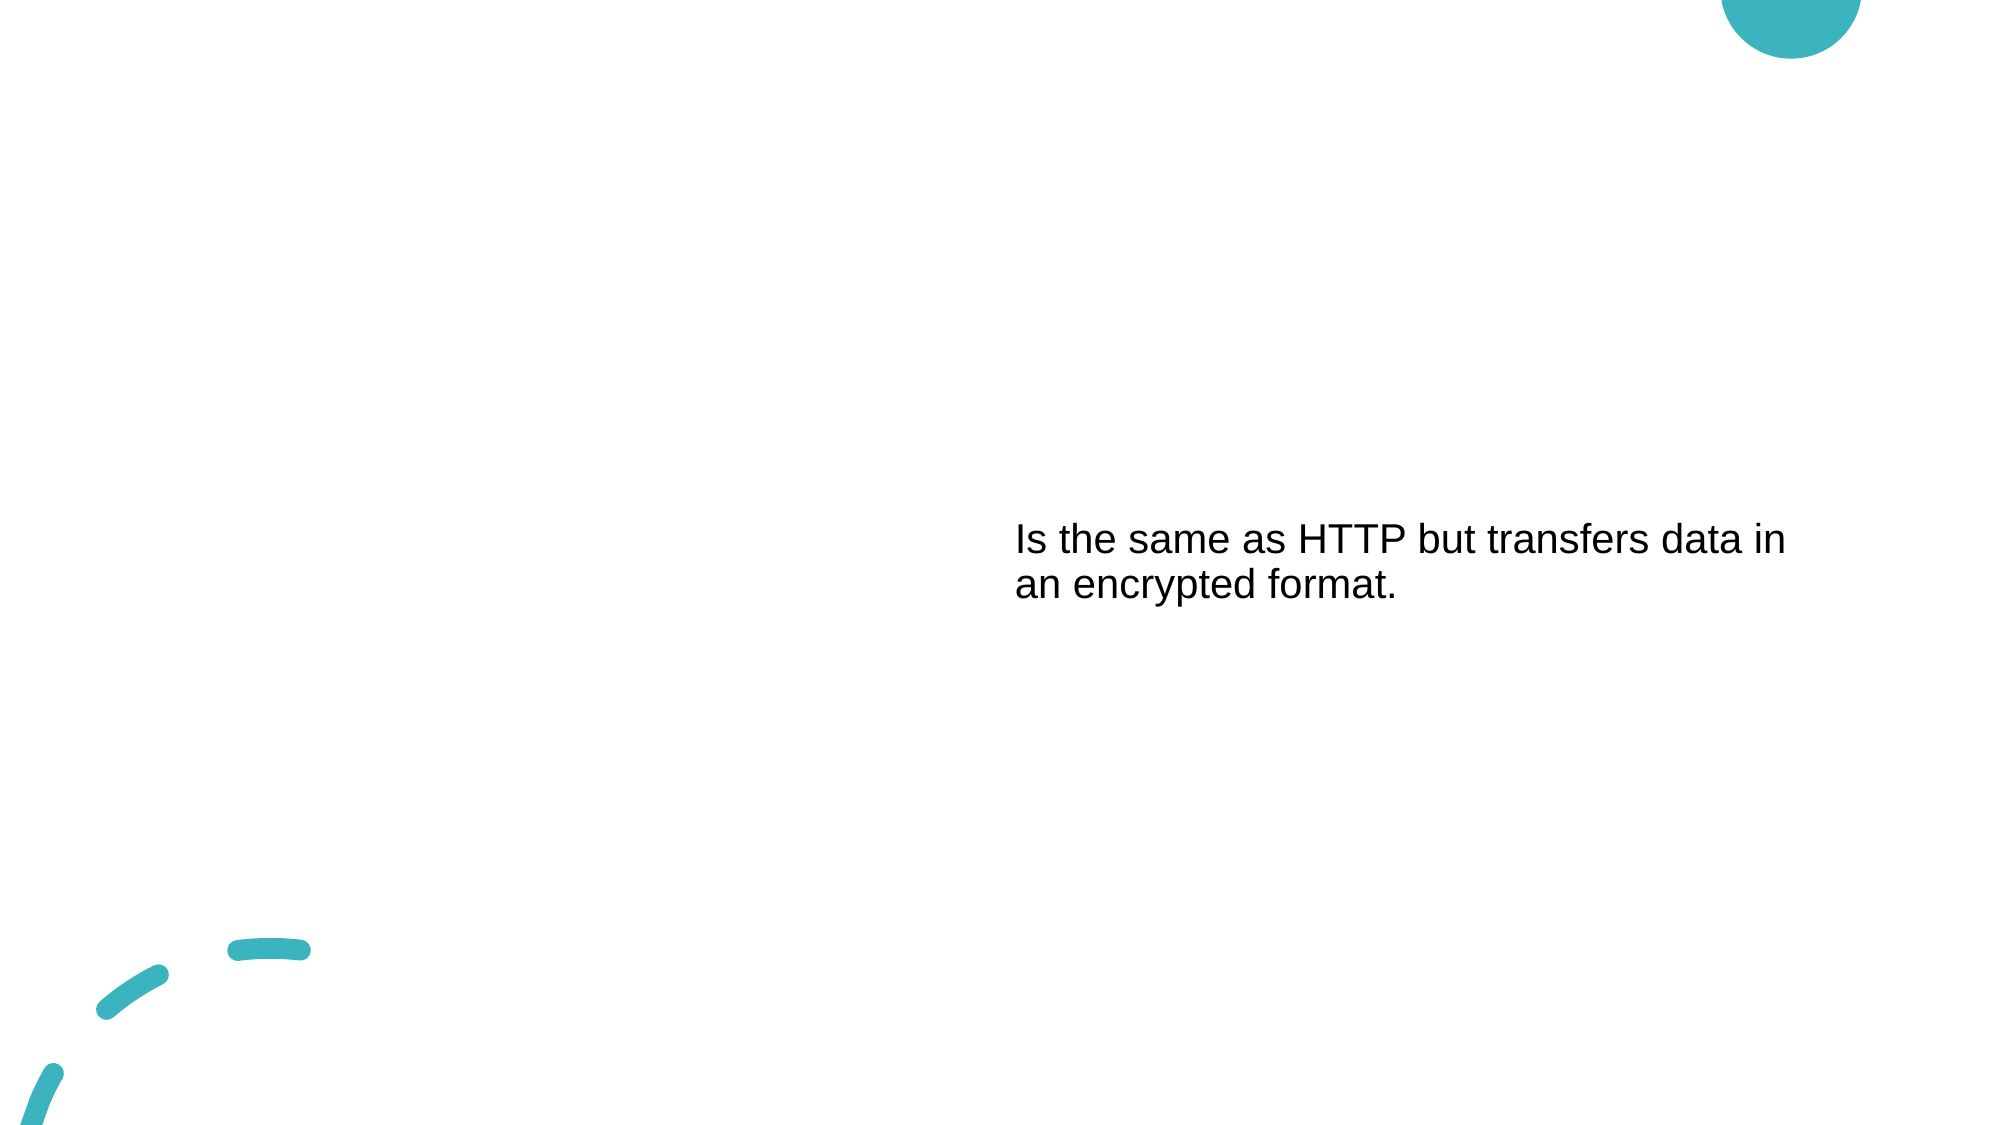

Is the same as HTTP but transfers data in an encrypted format.
# HTTPs